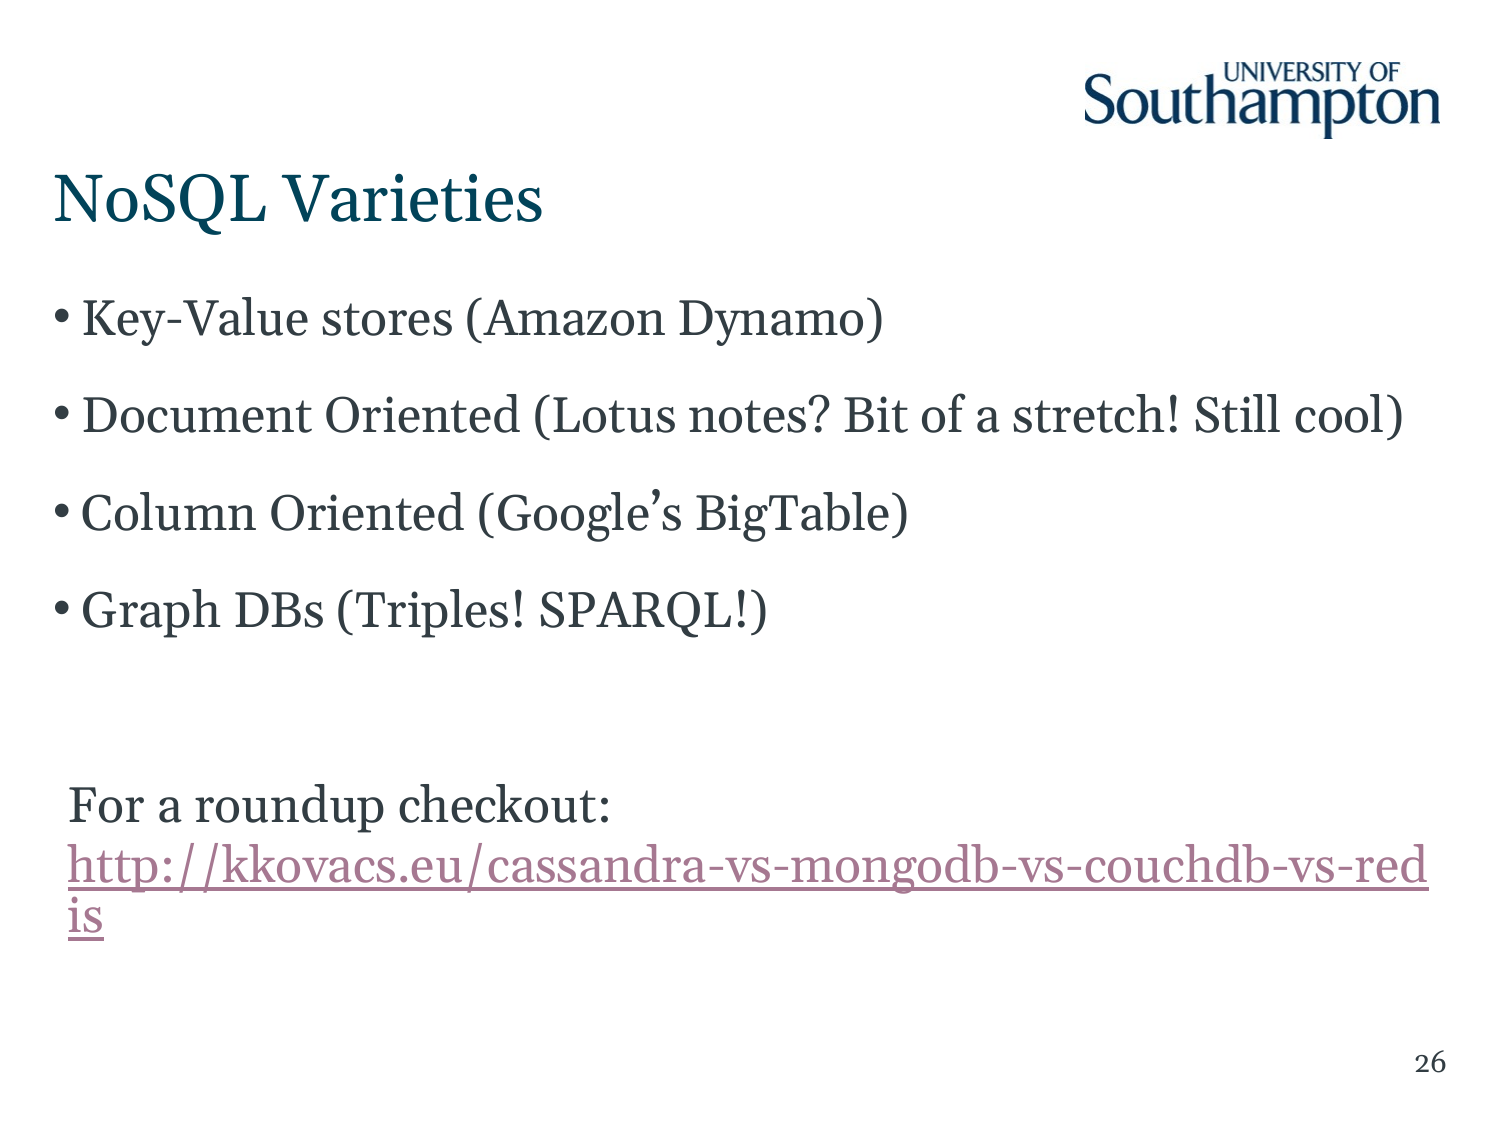

# NoSQL Varieties
Key-Value stores (Amazon Dynamo)
Document Oriented (Lotus notes? Bit of a stretch! Still cool)
Column Oriented (Google’s BigTable)
Graph DBs (Triples! SPARQL!)

For a roundup checkout:
http://kkovacs.eu/cassandra-vs-mongodb-vs-couchdb-vs-redis
26